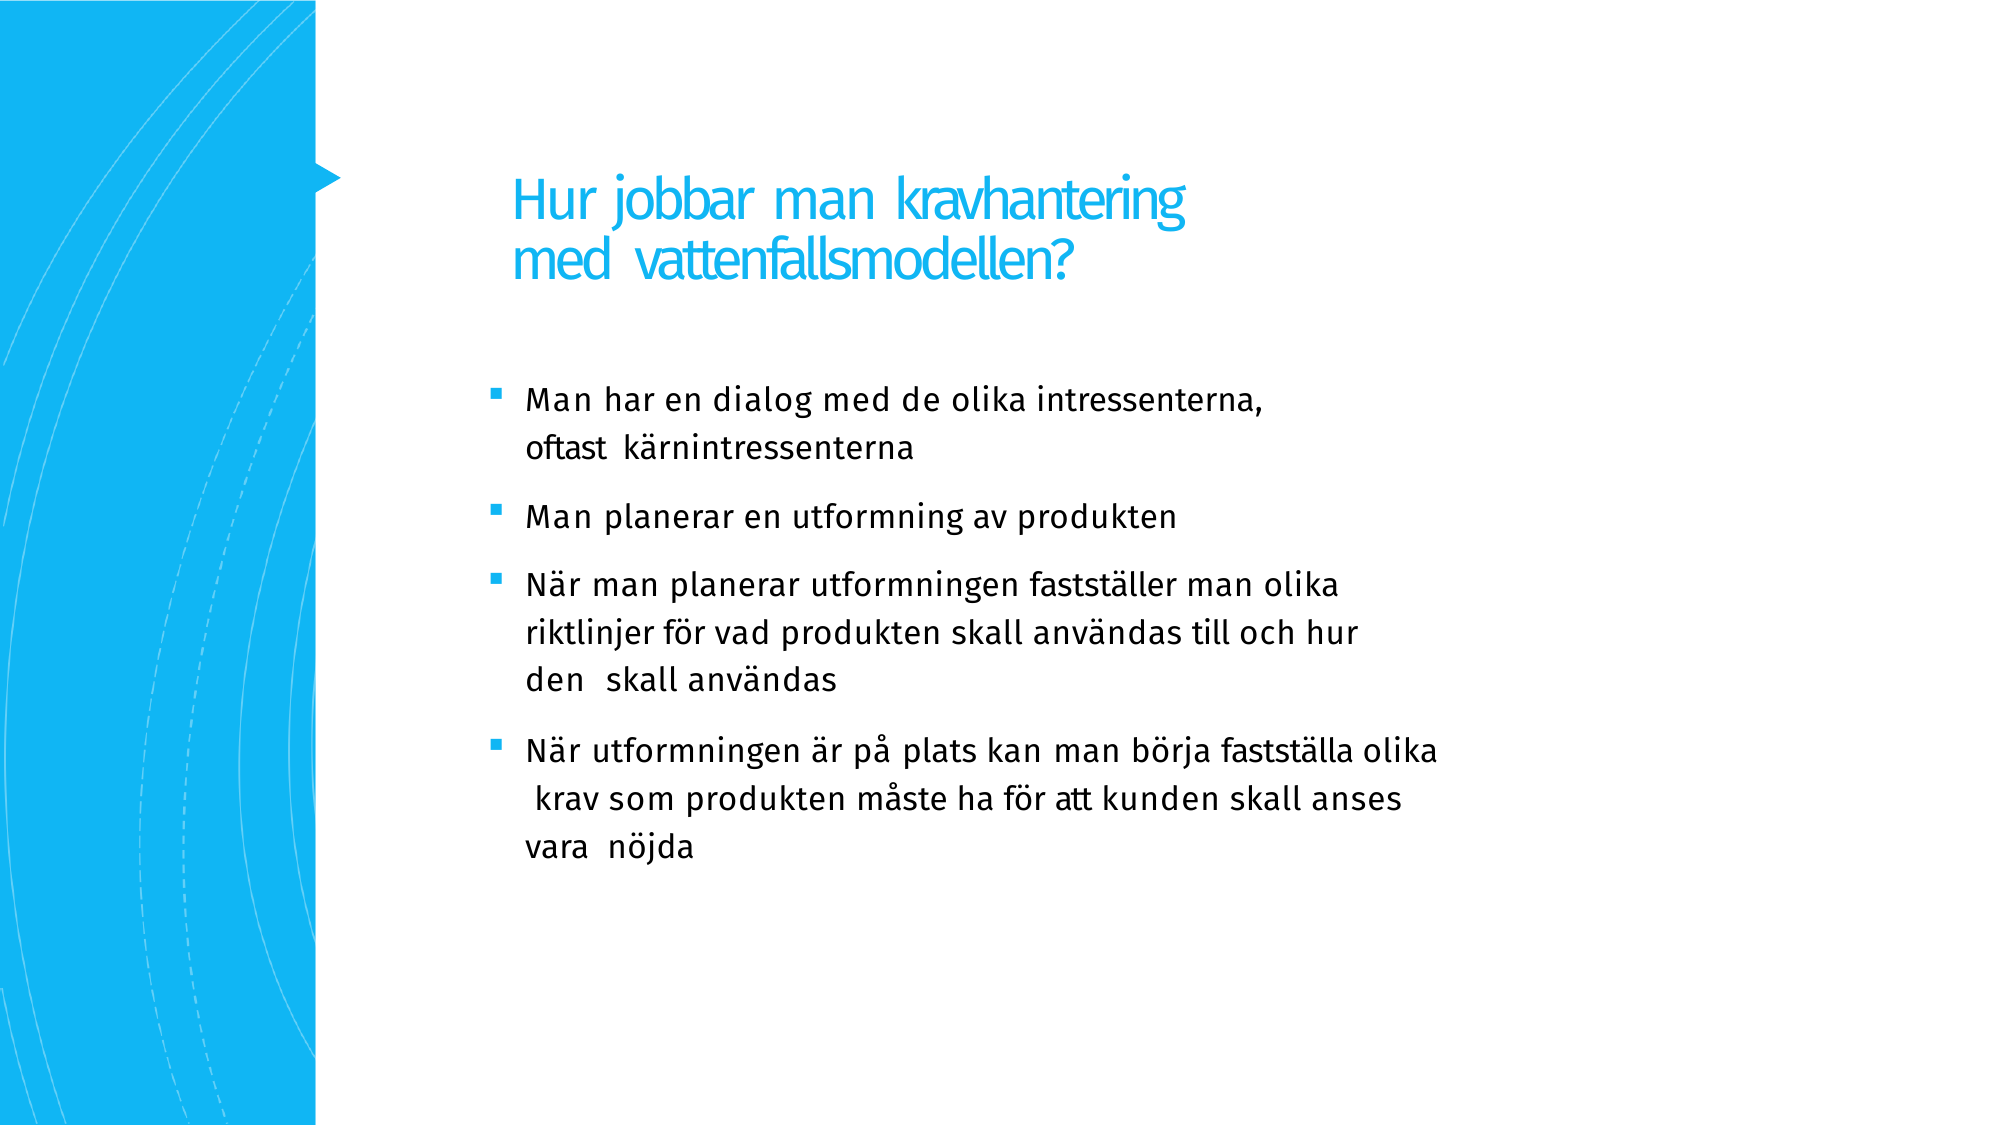

# Hur jobbar man kravhantering med  vattenfallsmodellen?
Man har en dialog med de olika intressenterna, oftast  kärnintressenterna
Man planerar en utformning av produkten
När man planerar utformningen fastställer man olika  riktlinjer för vad produkten skall användas till och hur den  skall användas
När utformningen är på plats kan man börja fastställa olika  krav som produkten måste ha för att kunden skall anses vara  nöjda